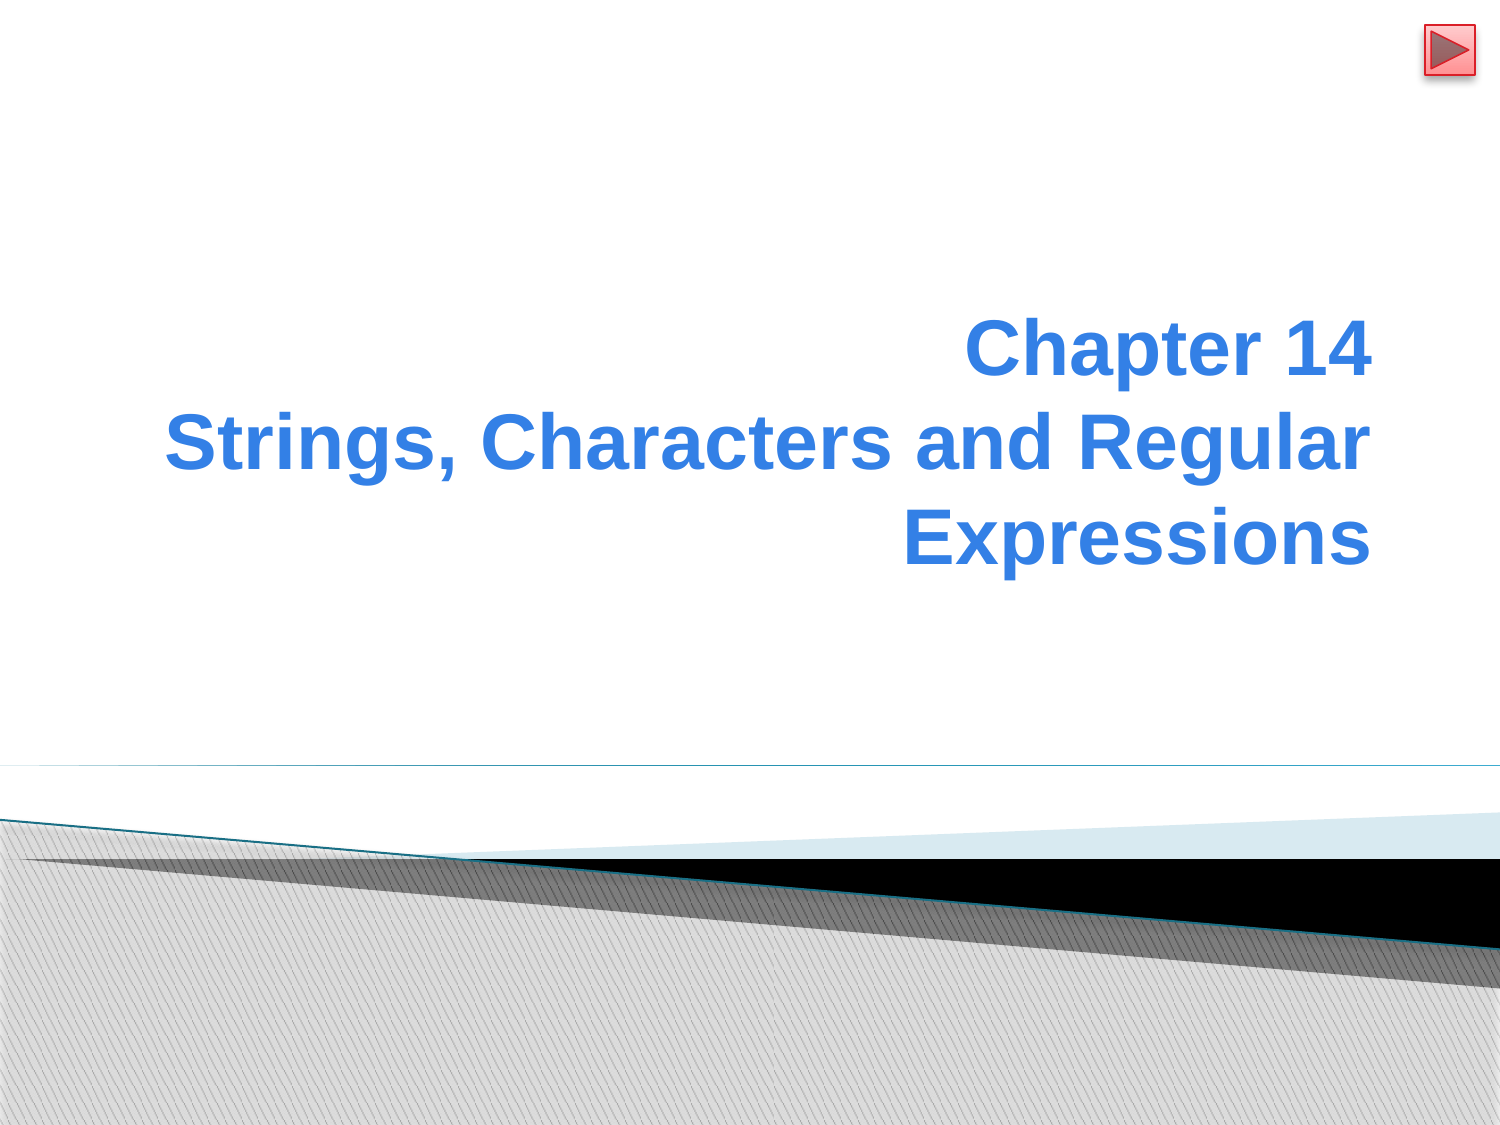

# Chapter 14 Strings, Characters and Regular Expressions